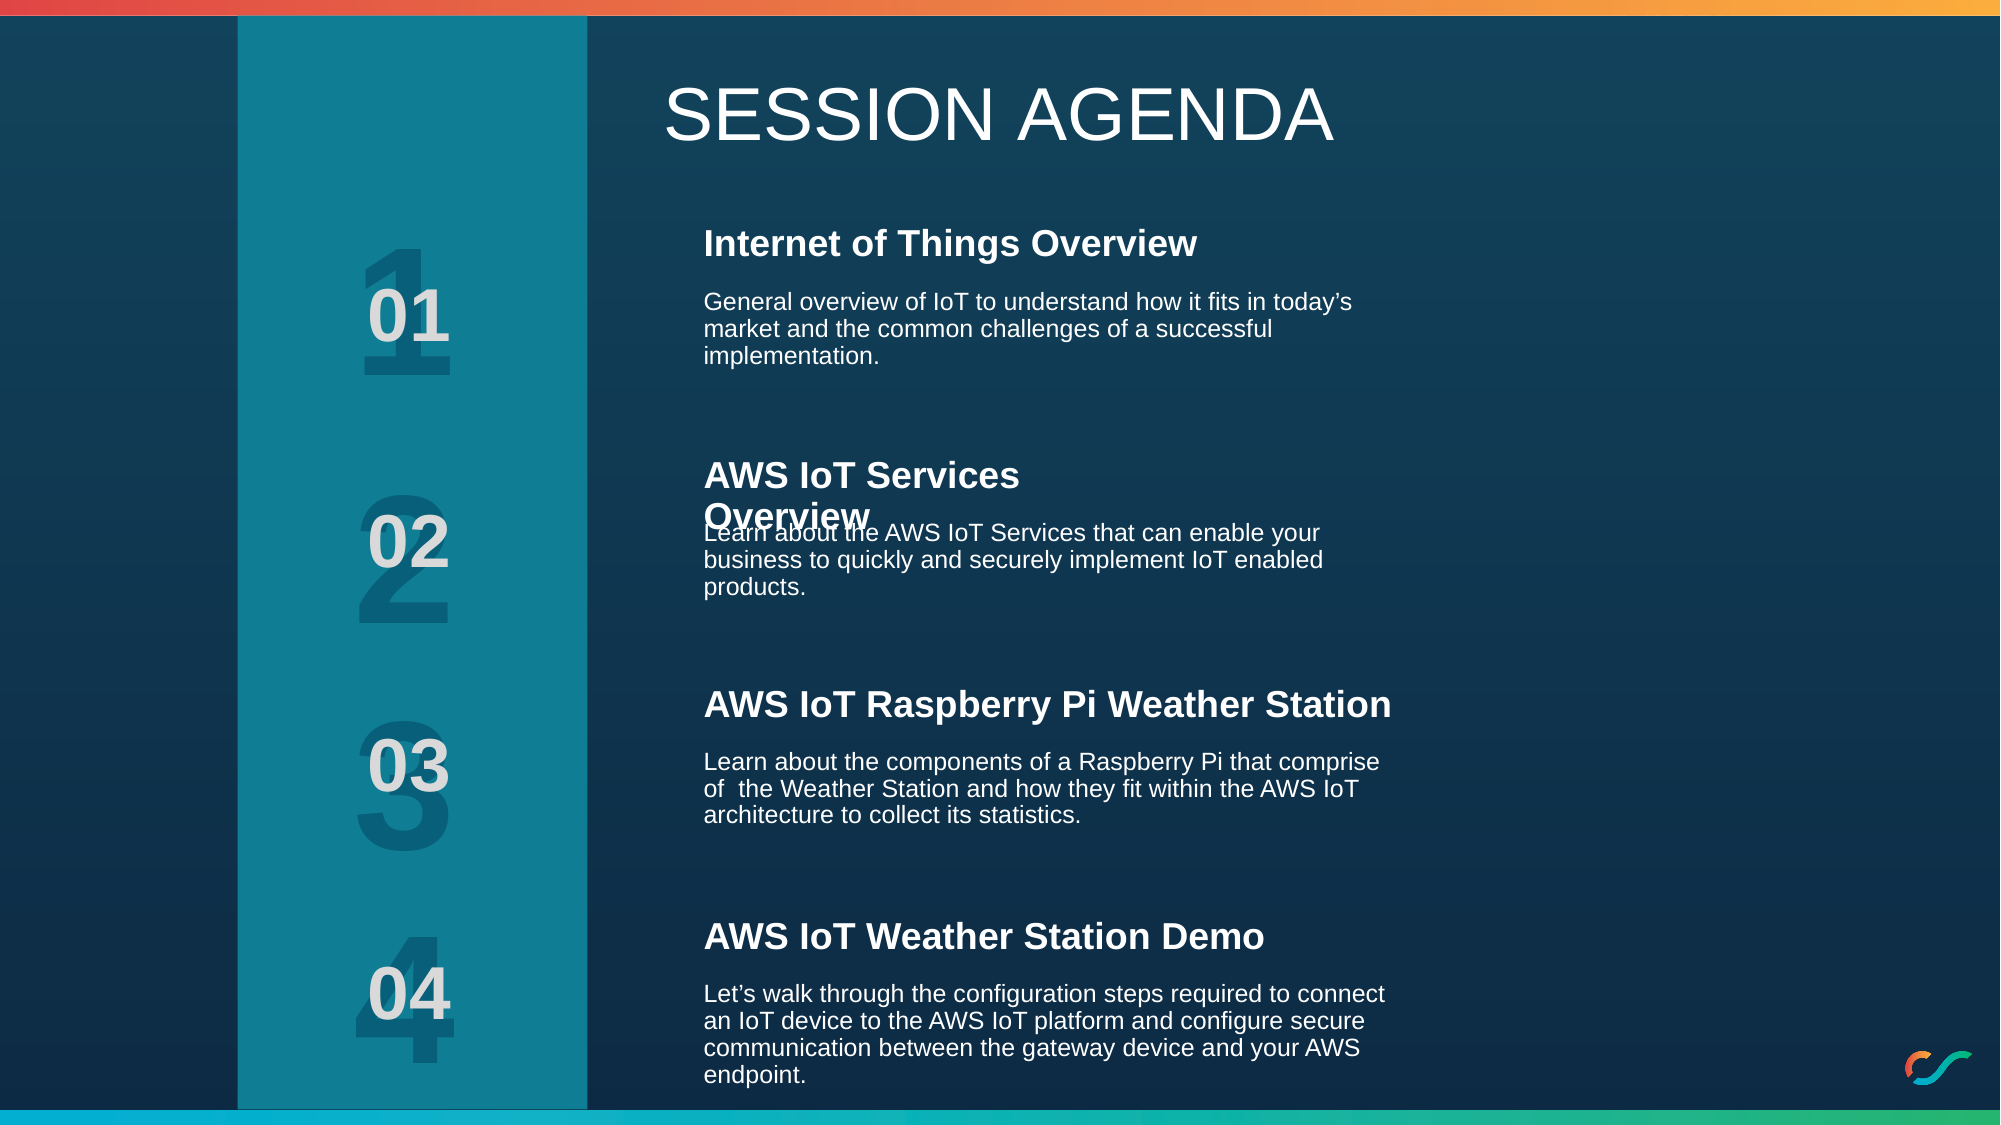

SESSION AGENDA
Internet of Things Overview
General overview of IoT to understand how it fits in today’s market and the common challenges of a successful implementation.
AWS IoT Services Overview
Learn about the AWS IoT Services that can enable your business to quickly and securely implement IoT enabled products.
AWS IoT Raspberry Pi Weather Station
Learn about the components of a Raspberry Pi that comprise of  the Weather Station and how they fit within the AWS IoT architecture to collect its statistics.
AWS IoT Weather Station Demo
Let’s walk through the configuration steps required to connect an IoT device to the AWS IoT platform and configure secure communication between the gateway device and your AWS endpoint.